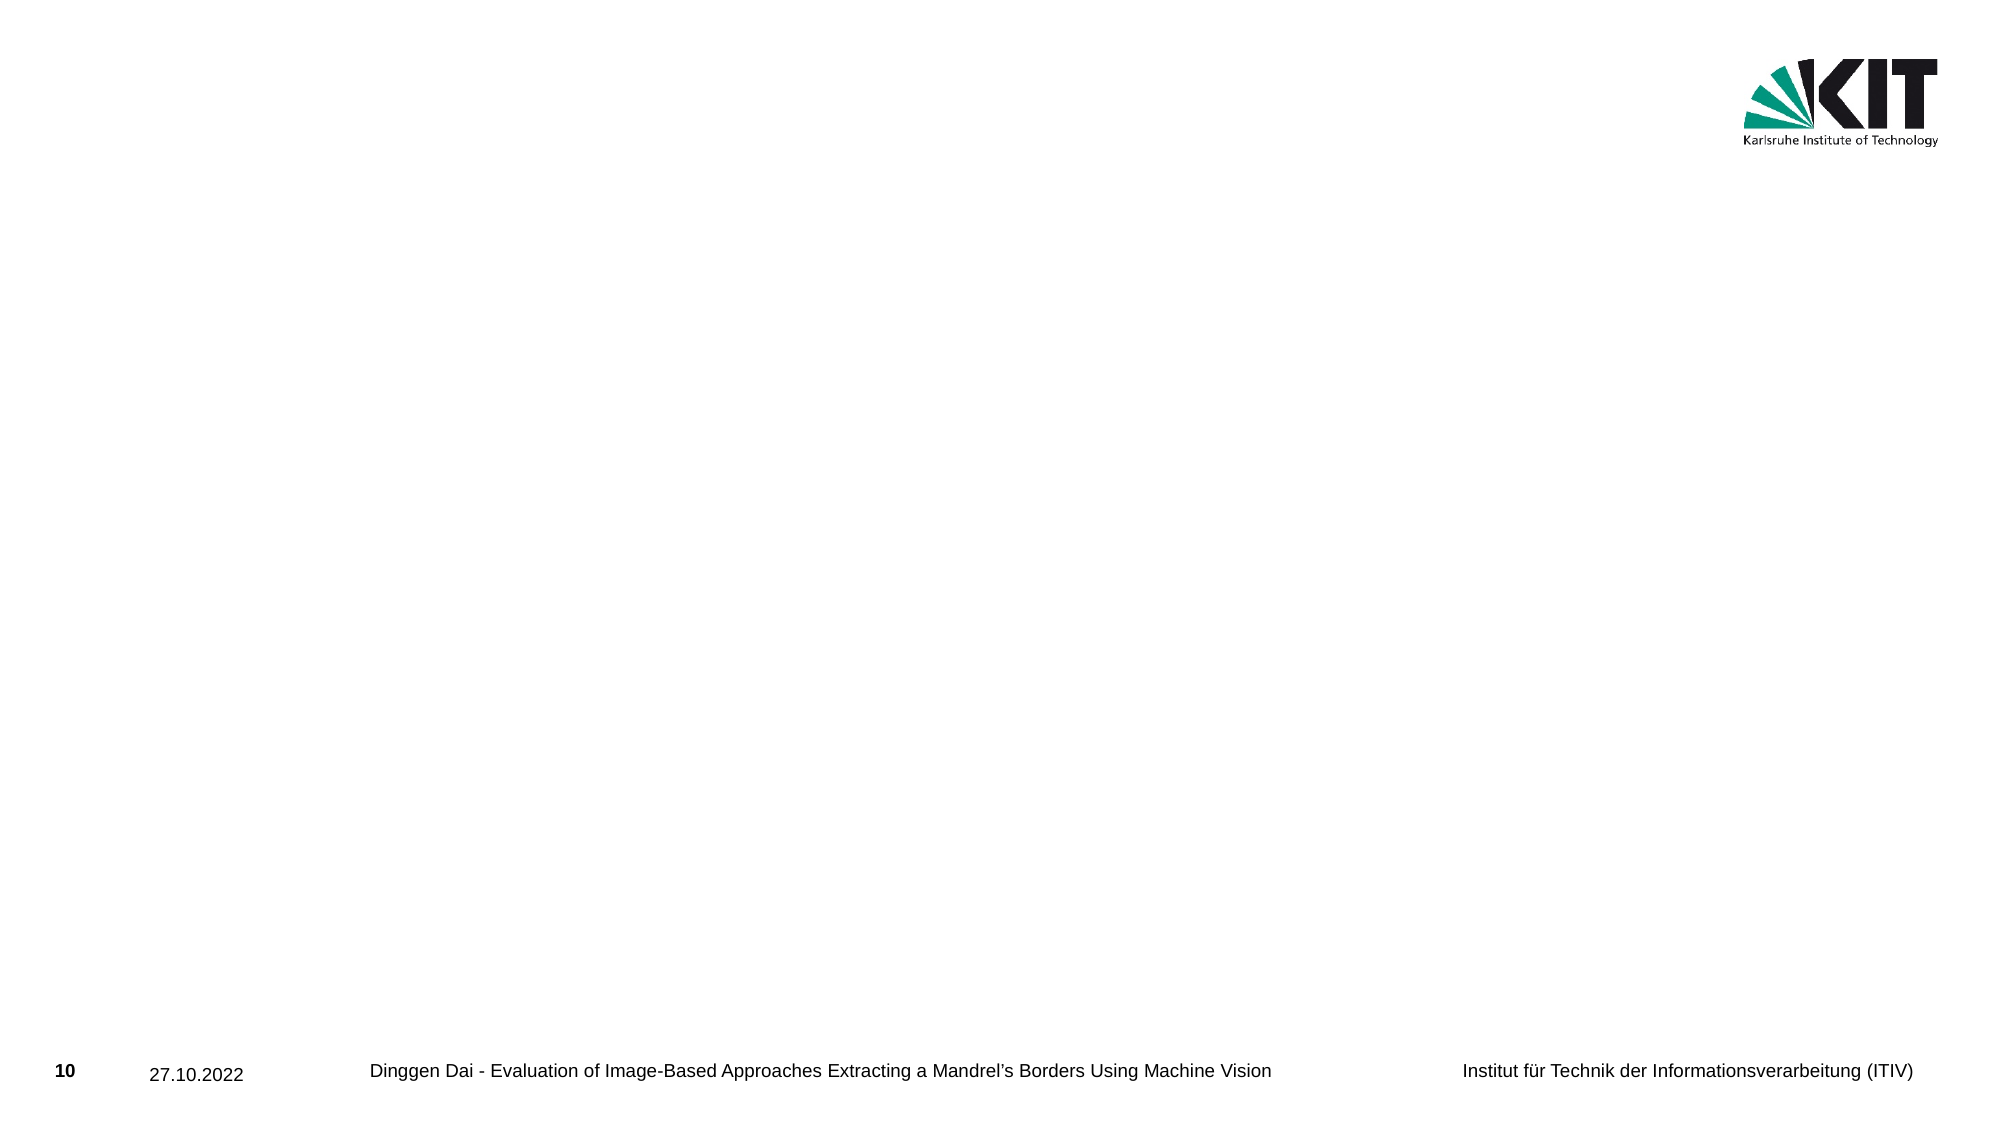

#

Dinggen Dai - Evaluation of Image-Based Approaches Extracting a Mandrel’s Borders Using Machine Vision